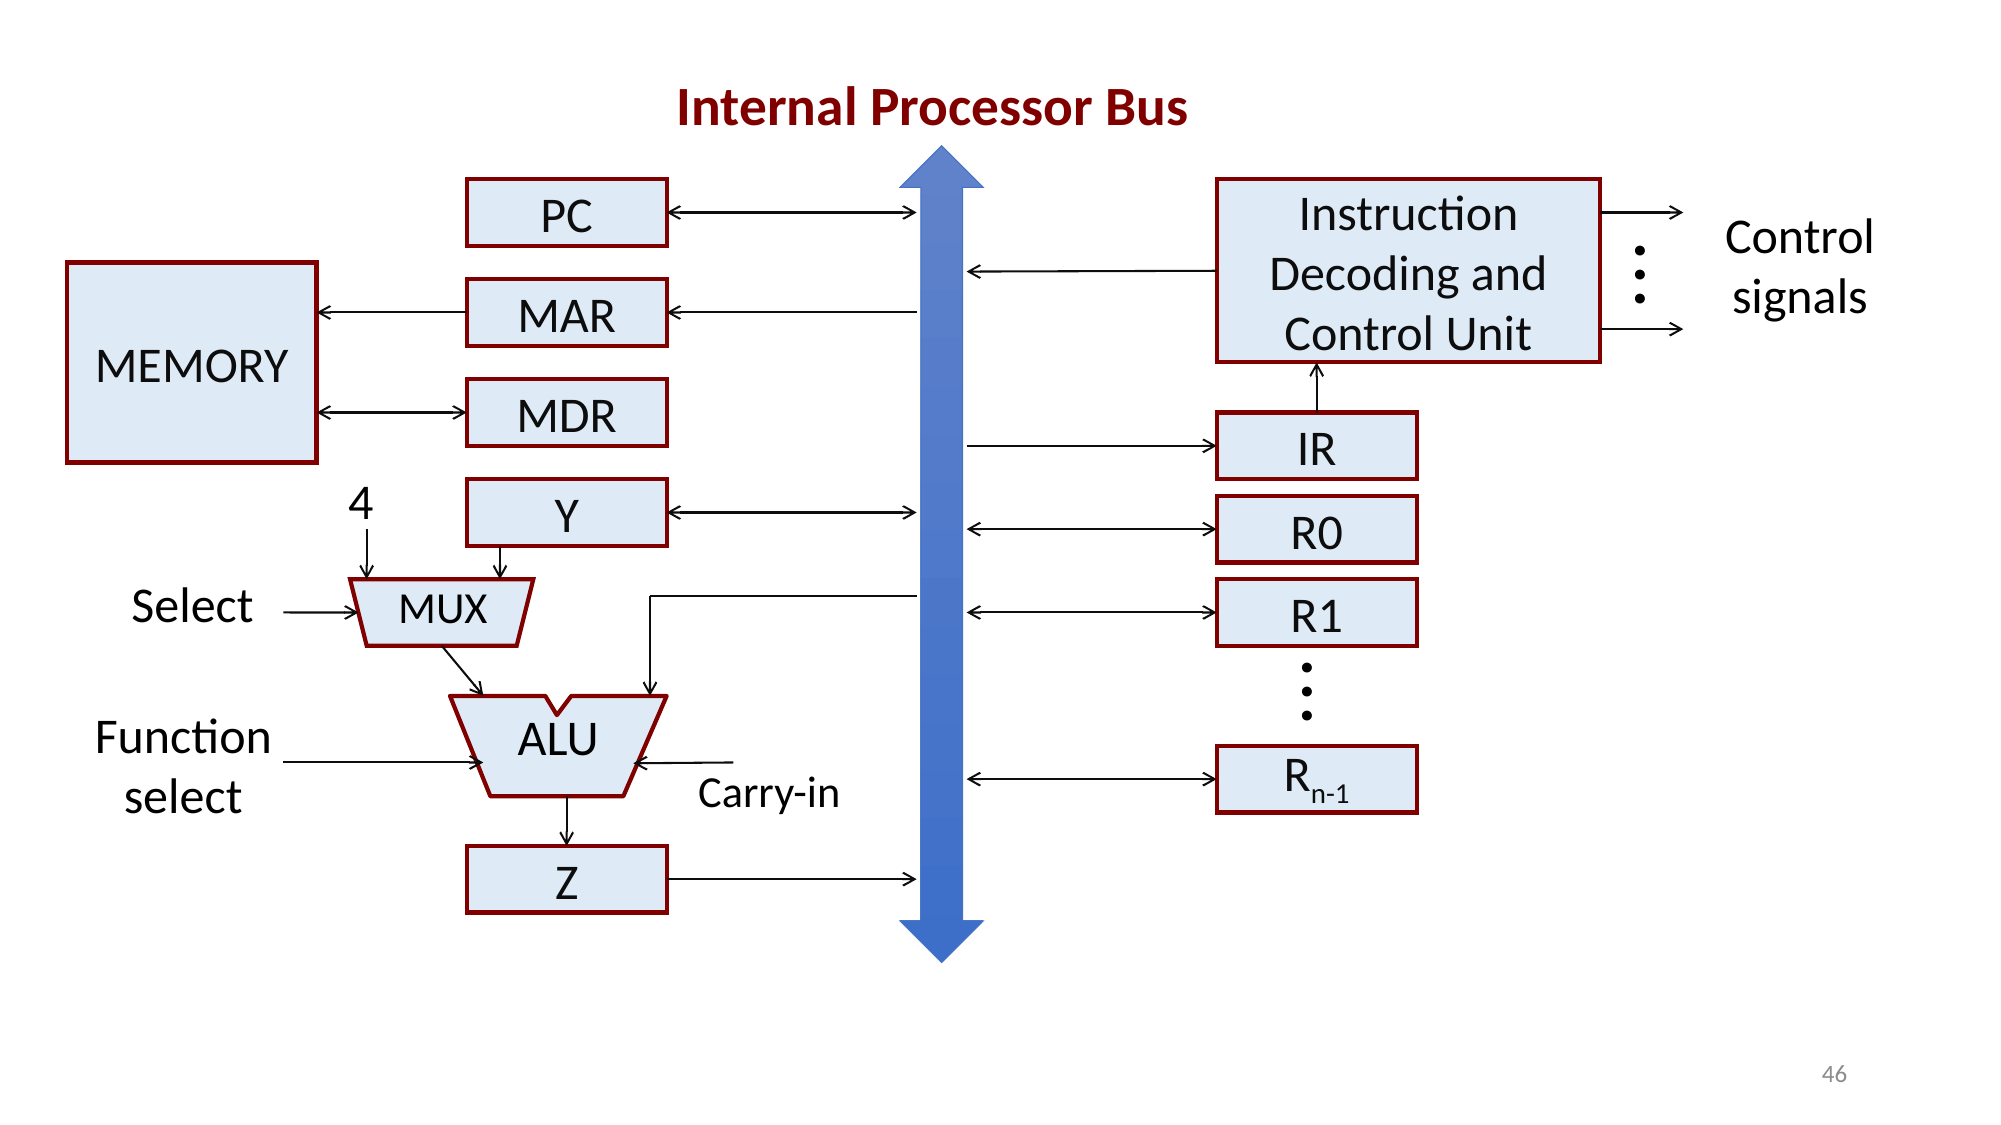

Internal Processor Bus

PC
Instruction Decoding and Control Unit
Control signals
.
.
.
MEMORY
MAR
MDR
IR
4
Y
R0
Select
MUX

R1
.
.
.
Function select
ALU
Rn-1
Z

Carry-in
46